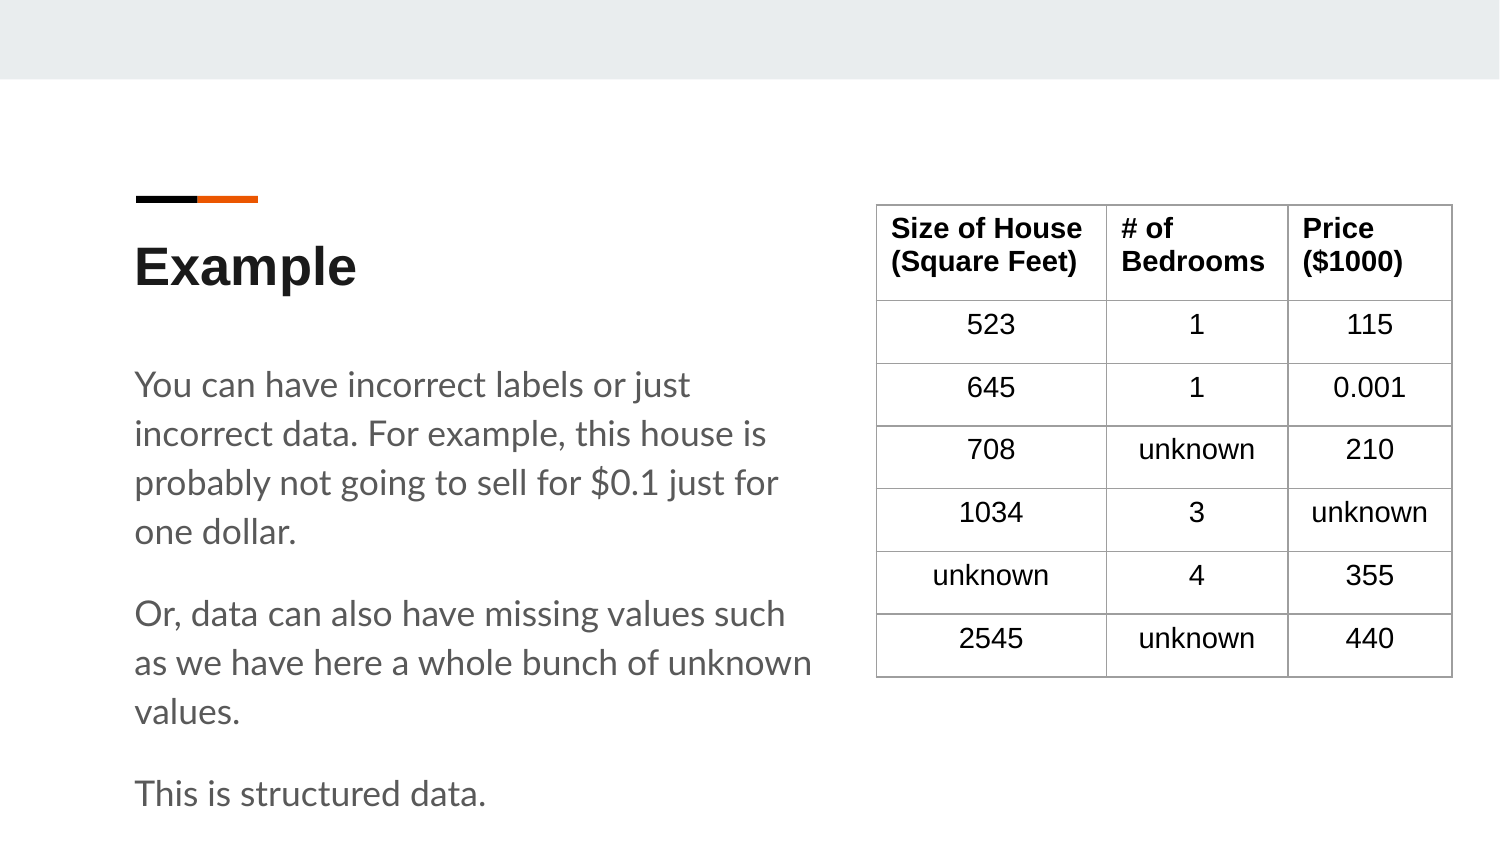

| Size of House (Square Feet) | # of Bedrooms | Price ($1000) |
| --- | --- | --- |
| 523 | 1 | 115 |
| 645 | 1 | 0.001 |
| 708 | unknown | 210 |
| 1034 | 3 | unknown |
| unknown | 4 | 355 |
| 2545 | unknown | 440 |
Example
You can have incorrect labels or just incorrect data. For example, this house is probably not going to sell for $0.1 just for one dollar.
Or, data can also have missing values such as we have here a whole bunch of unknown values.
This is structured data.